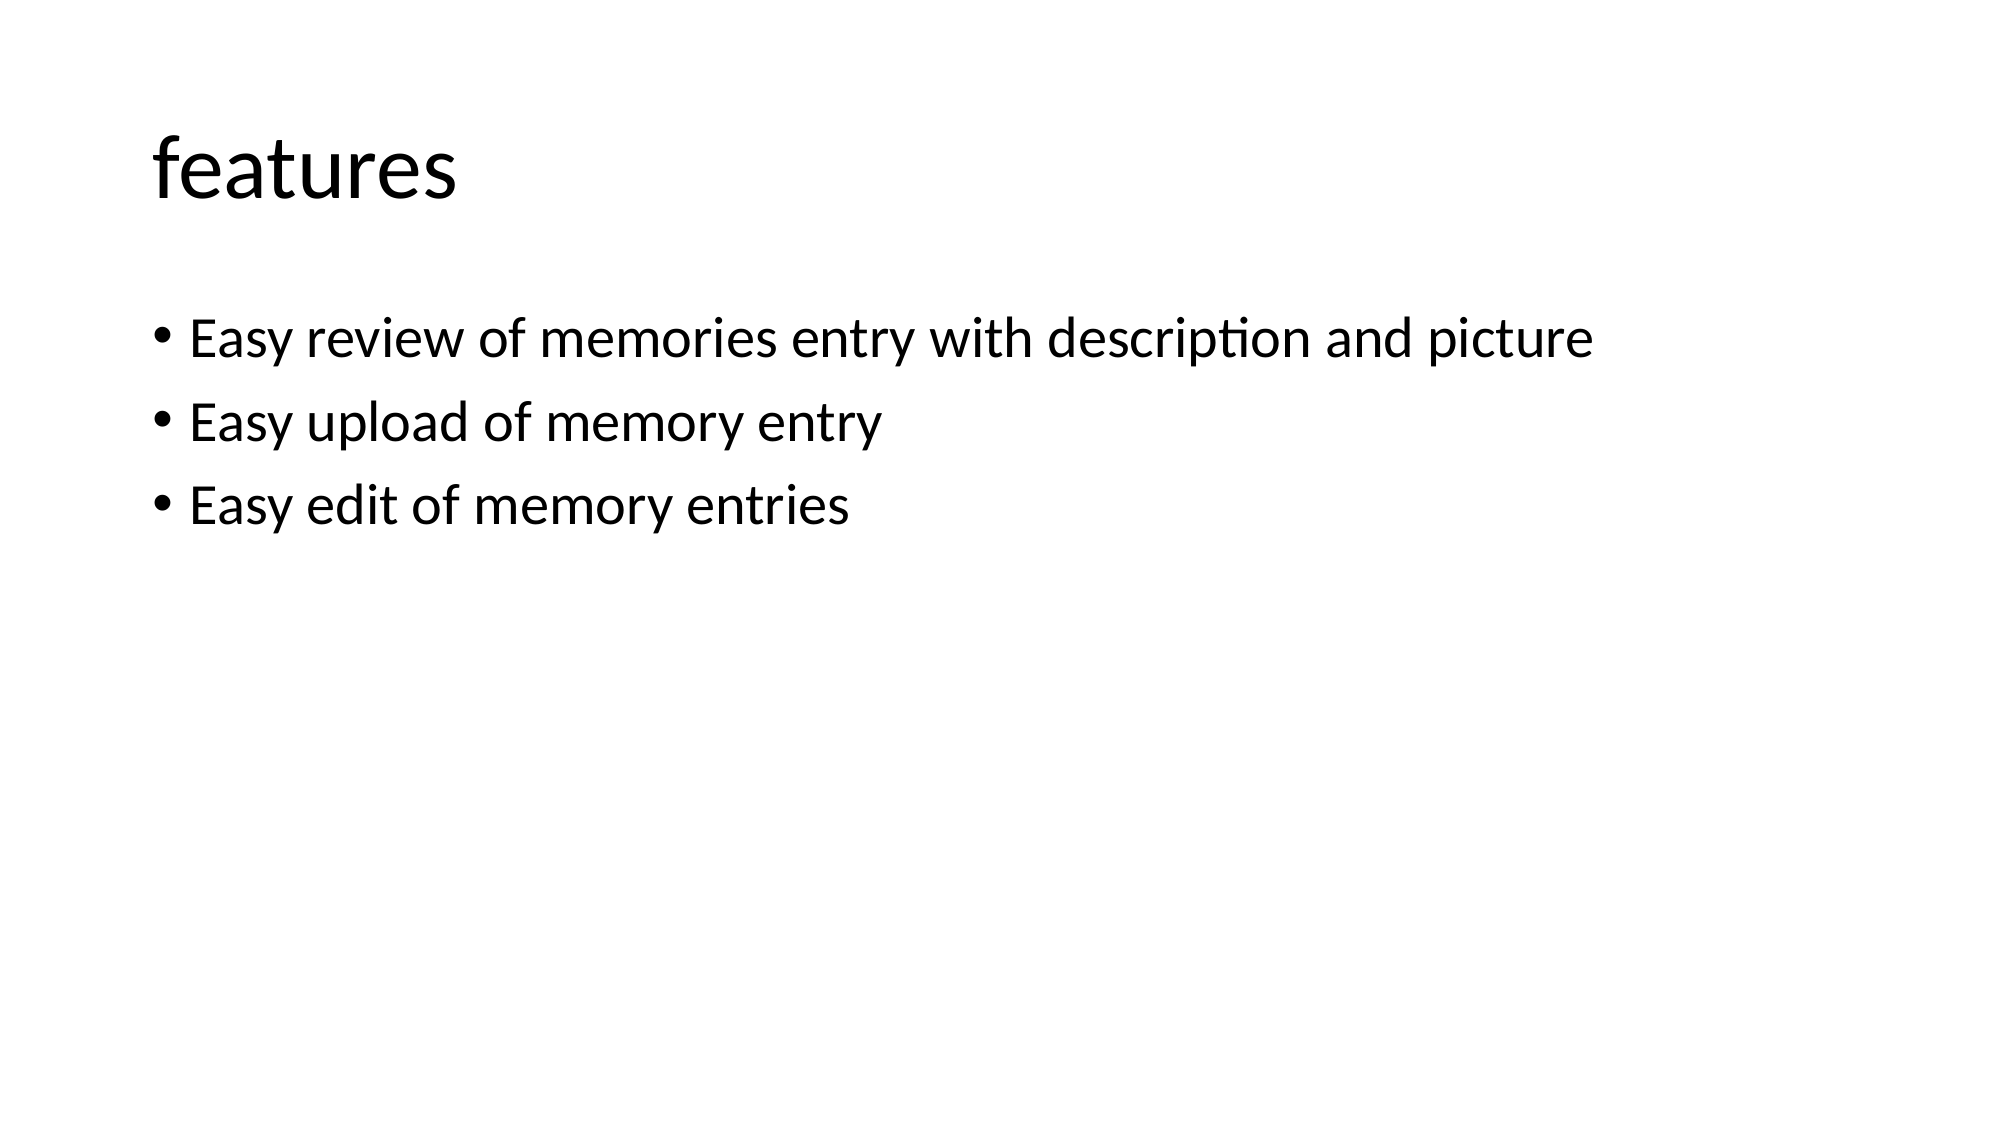

# features
Easy review of memories entry with description and picture
Easy upload of memory entry
Easy edit of memory entries